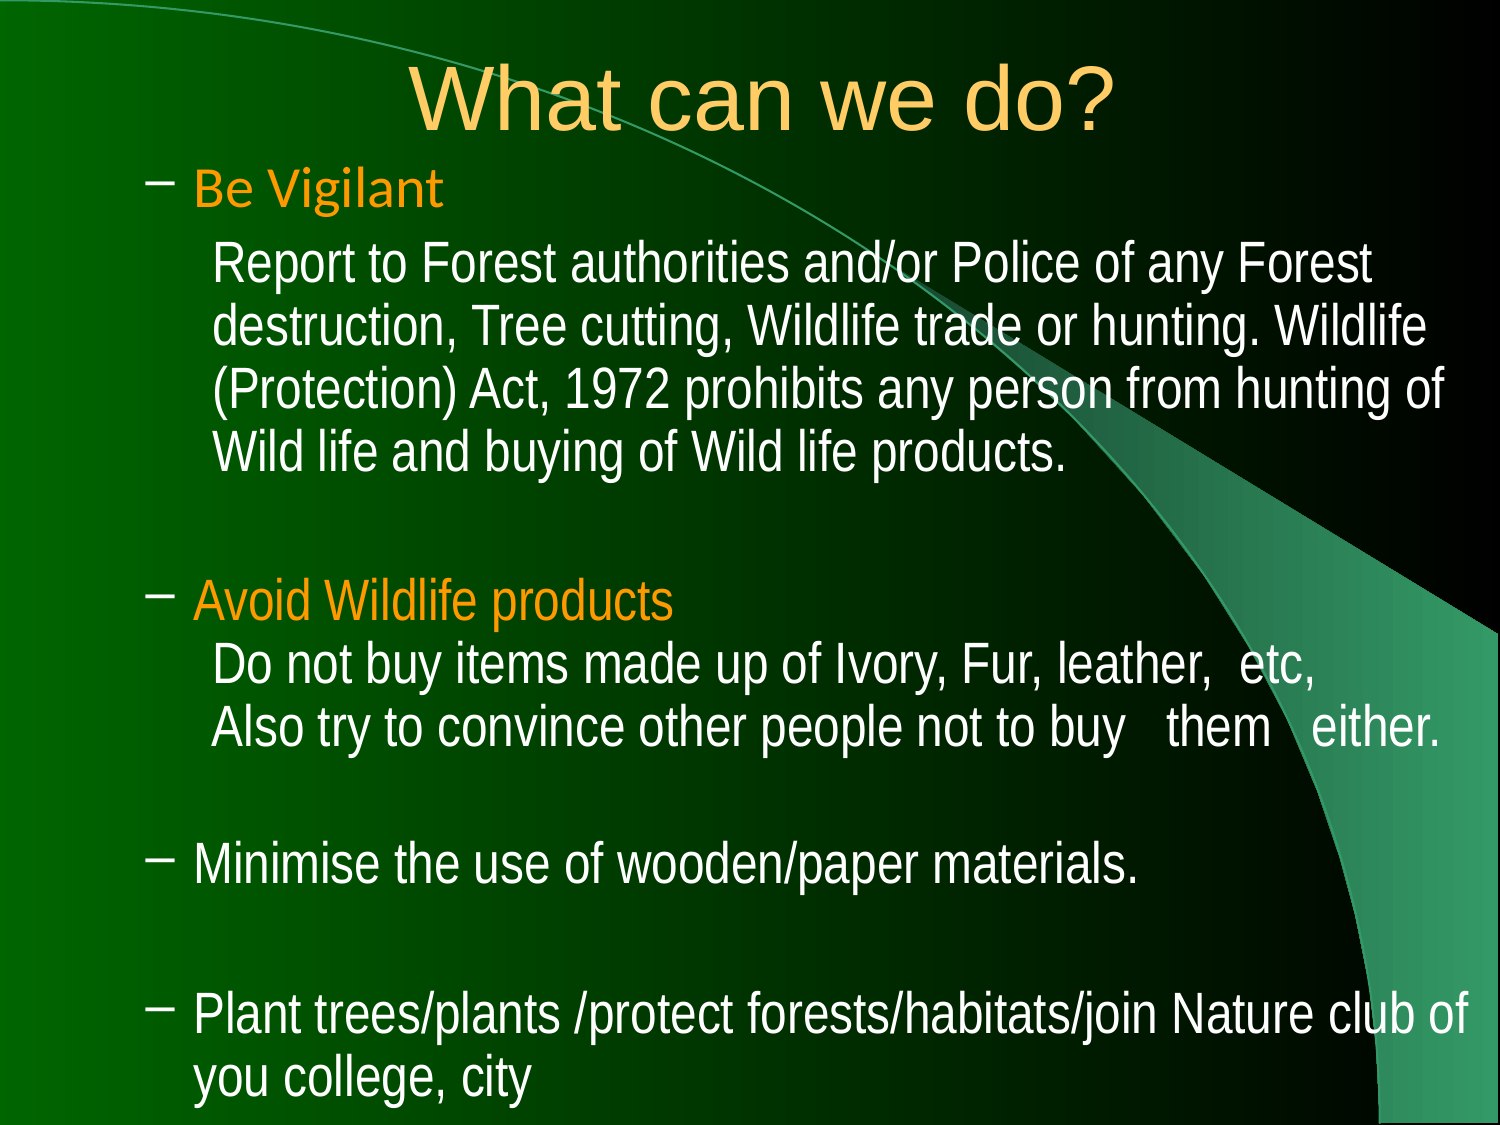

# What can we do?
Be Vigilant
Report to Forest authorities and/or Police of any Forest destruction, Tree cutting, Wildlife trade or hunting. Wildlife (Protection) Act, 1972 prohibits any person from hunting of Wild life and buying of Wild life products.

Avoid Wildlife products
Do not buy items made up of Ivory, Fur, leather,  etc,
     Also try to convince other people not to buy   them   either.

Minimise the use of wooden/paper materials.

Plant trees/plants /protect forests/habitats/join Nature club of you college, city